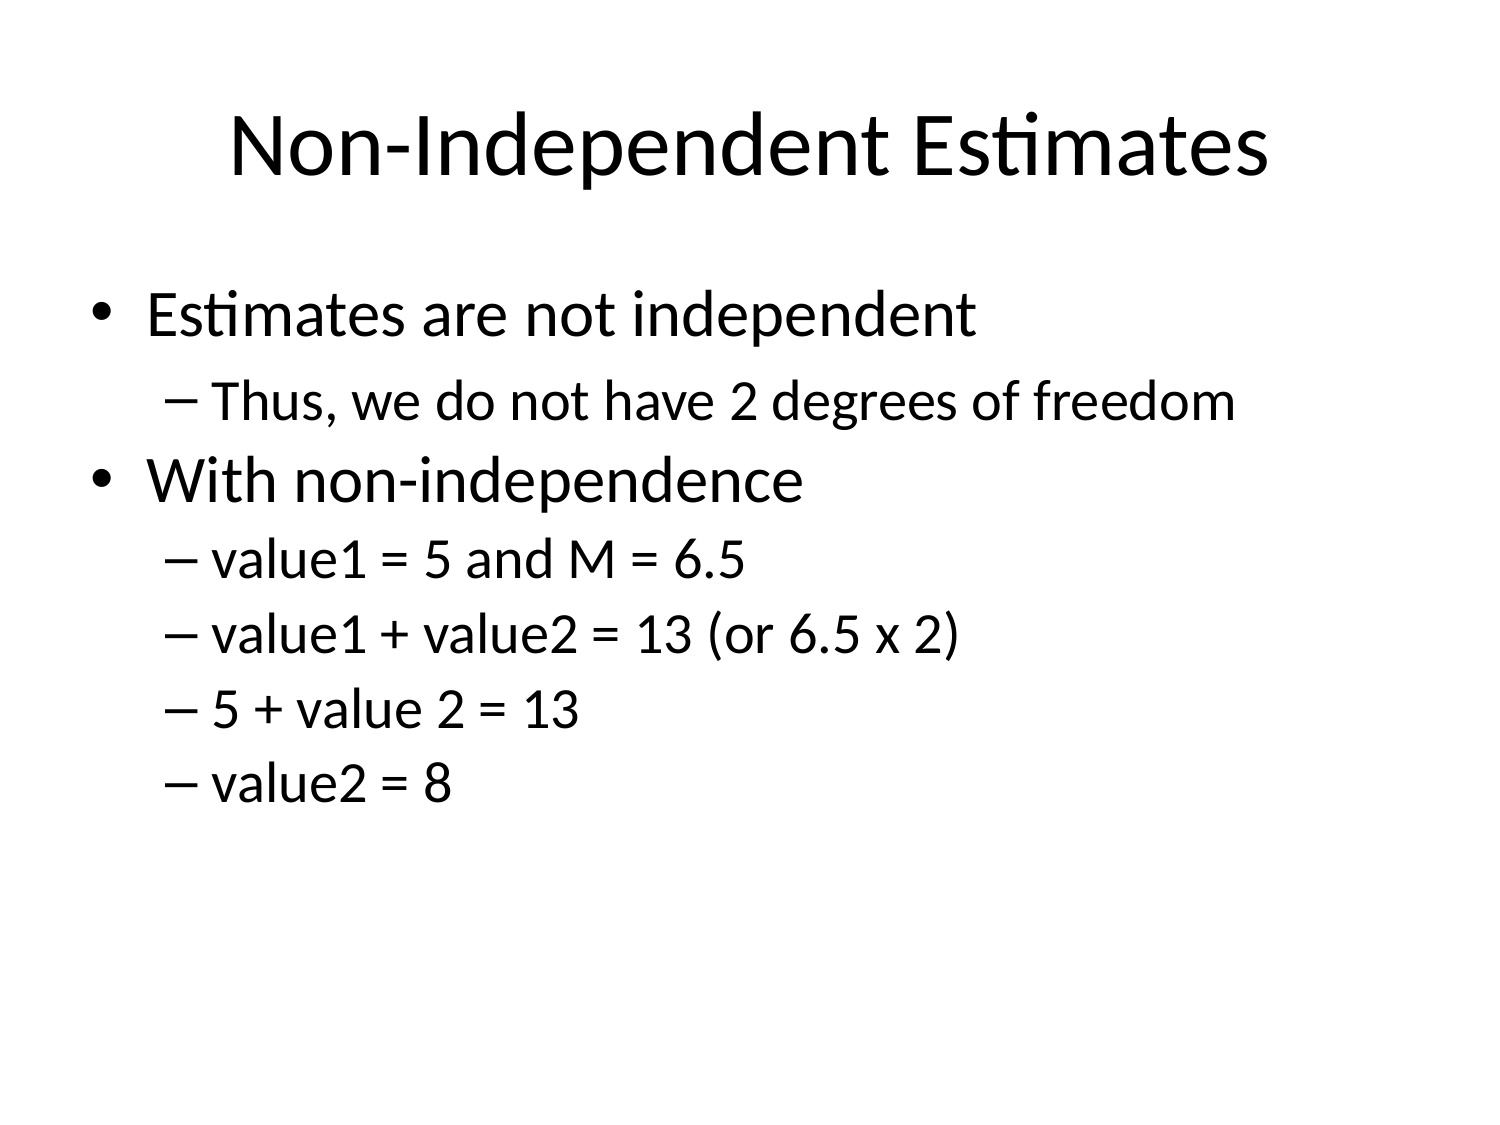

# Non-Independent Estimates
Estimates are not independent
Thus, we do not have 2 degrees of freedom
With non-independence
value1 = 5 and M = 6.5
value1 + value2 = 13 (or 6.5 x 2)
5 + value 2 = 13
value2 = 8